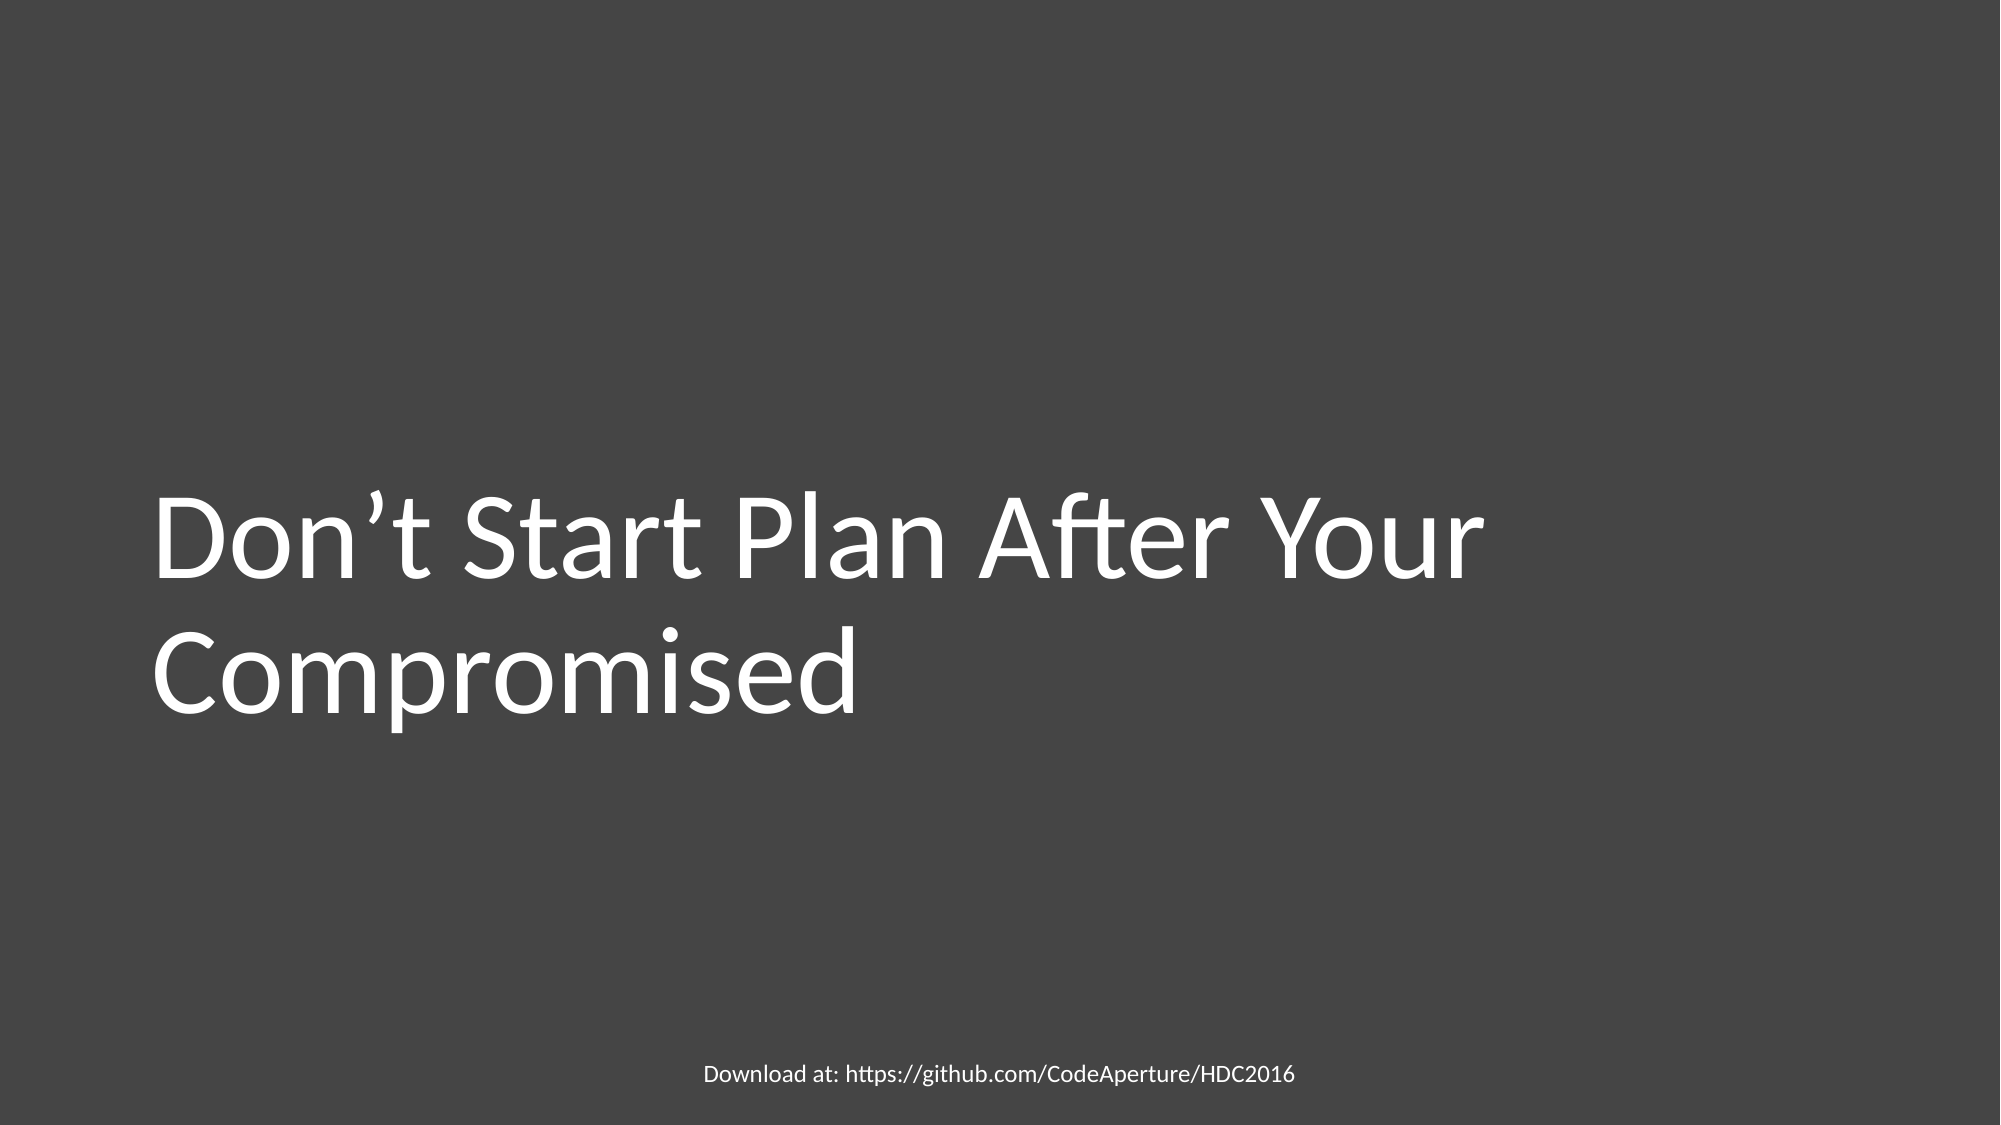

# Don’t Start Plan After Your Compromised

Download at: https://github.com/CodeAperture/HDC2016